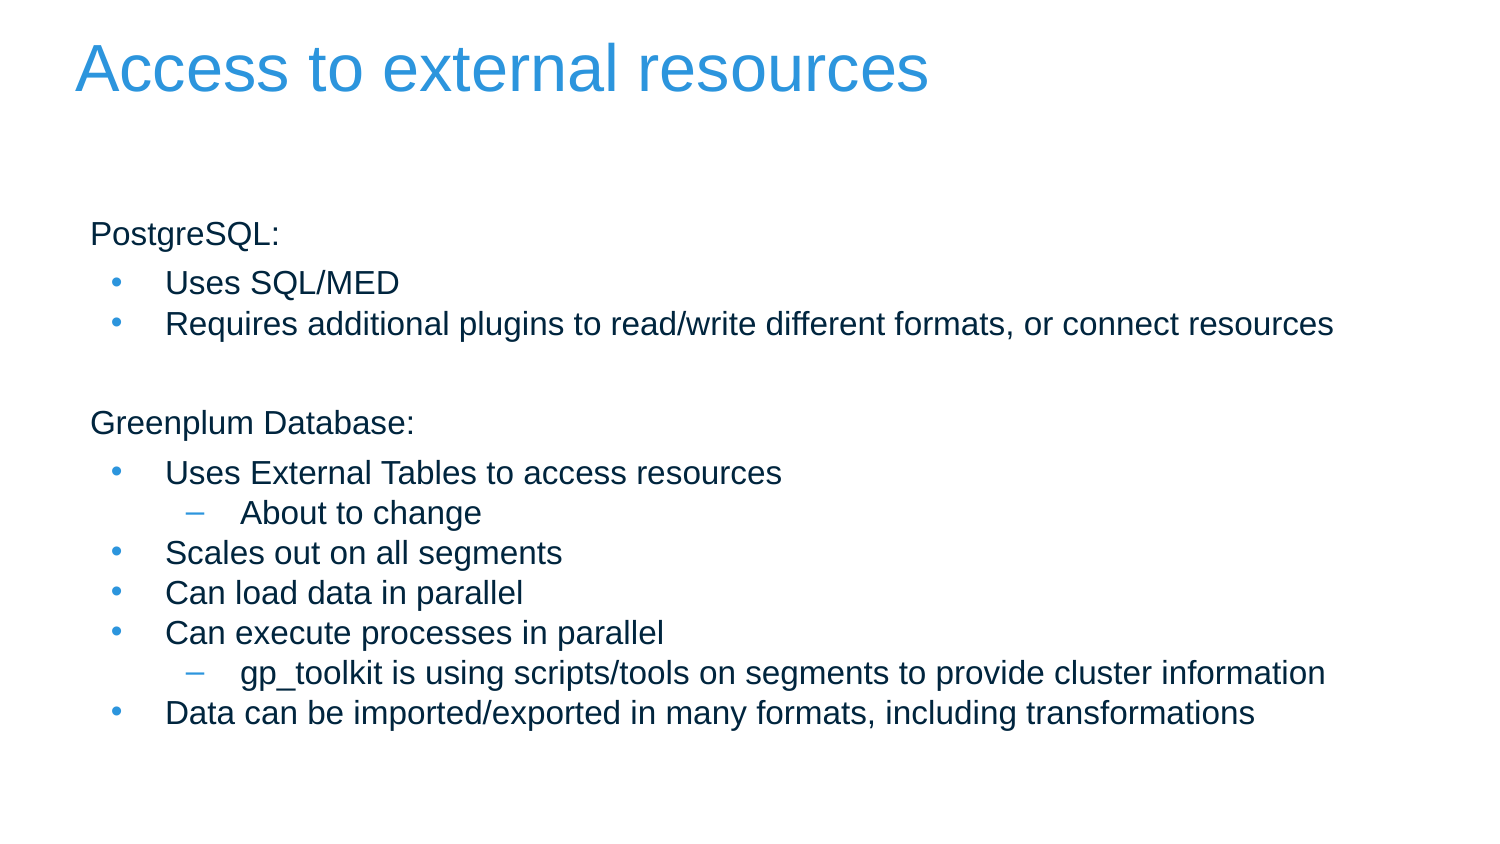

# Access to external resources
PostgreSQL:
Uses SQL/MED
Requires additional plugins to read/write different formats, or connect resources

Greenplum Database:
Uses External Tables to access resources
About to change
Scales out on all segments
Can load data in parallel
Can execute processes in parallel
gp_toolkit is using scripts/tools on segments to provide cluster information
Data can be imported/exported in many formats, including transformations